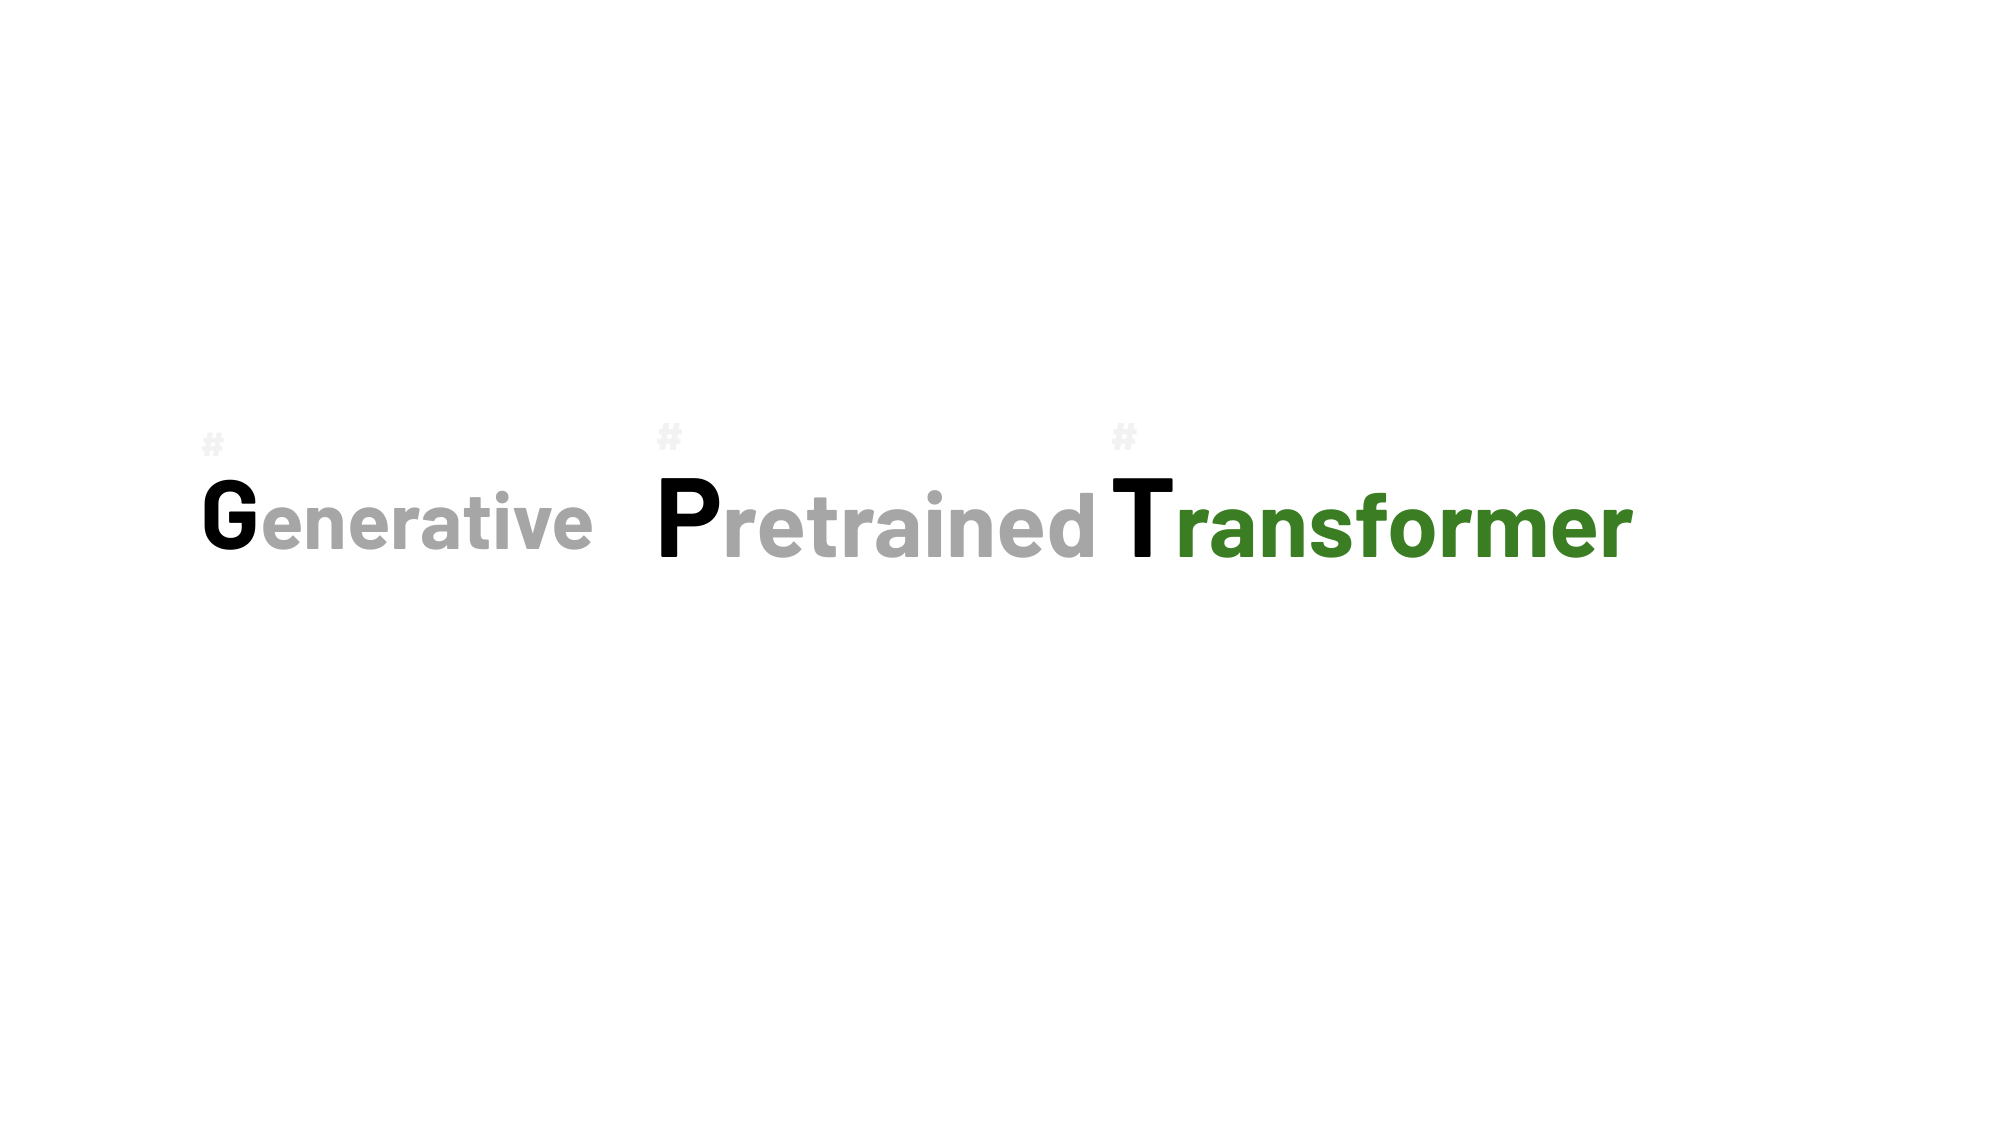

#
Pretrained
#
Transformer
# # Generative